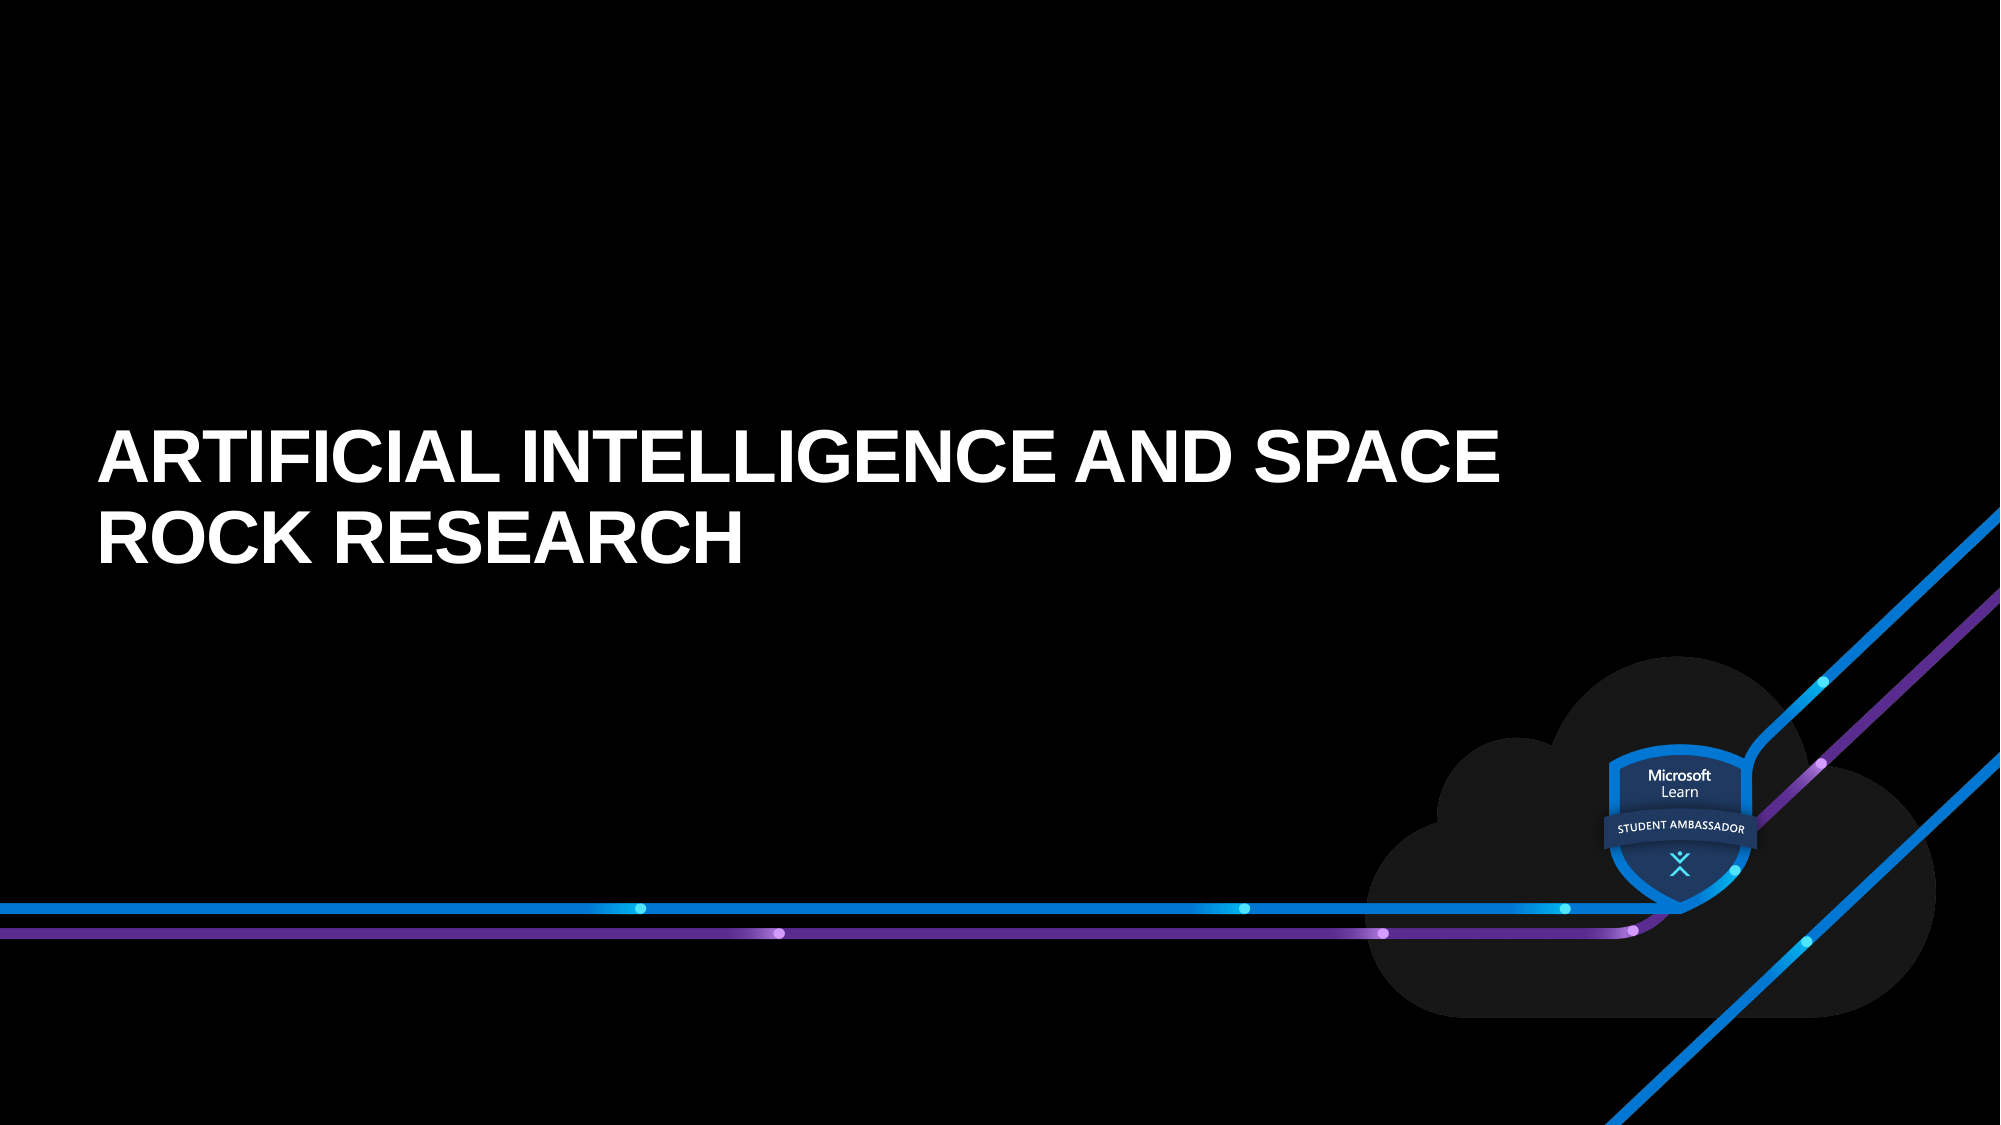

# Artificial intelligence and space rock research